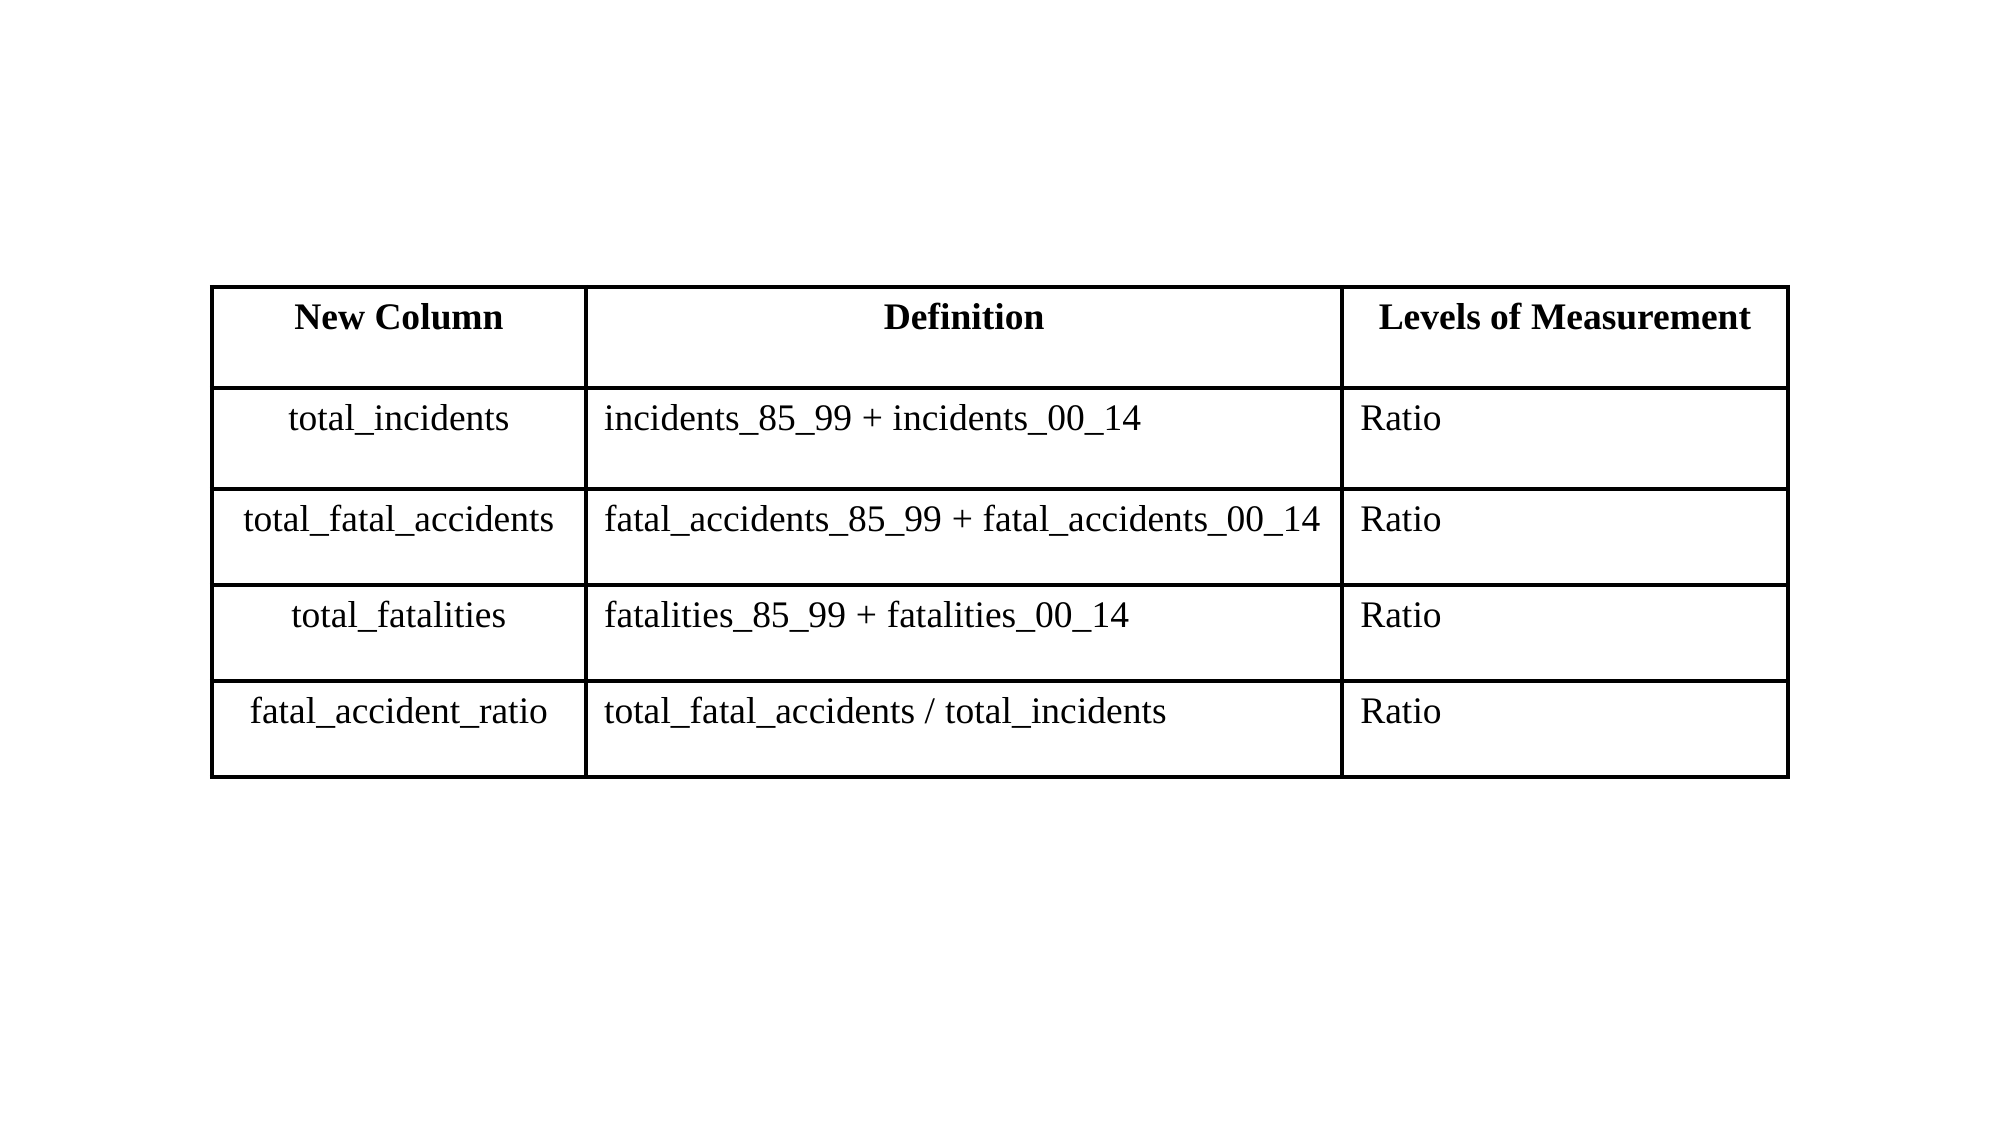

| New Column | Definition | Levels of Measurement |
| --- | --- | --- |
| total\_incidents | incidents\_85\_99 + incidents\_00\_14 | Ratio |
| total\_fatal\_accidents | fatal\_accidents\_85\_99 + fatal\_accidents\_00\_14 | Ratio |
| total\_fatalities | fatalities\_85\_99 + fatalities\_00\_14 | Ratio |
| fatal\_accident\_ratio | total\_fatal\_accidents / total\_incidents | Ratio |